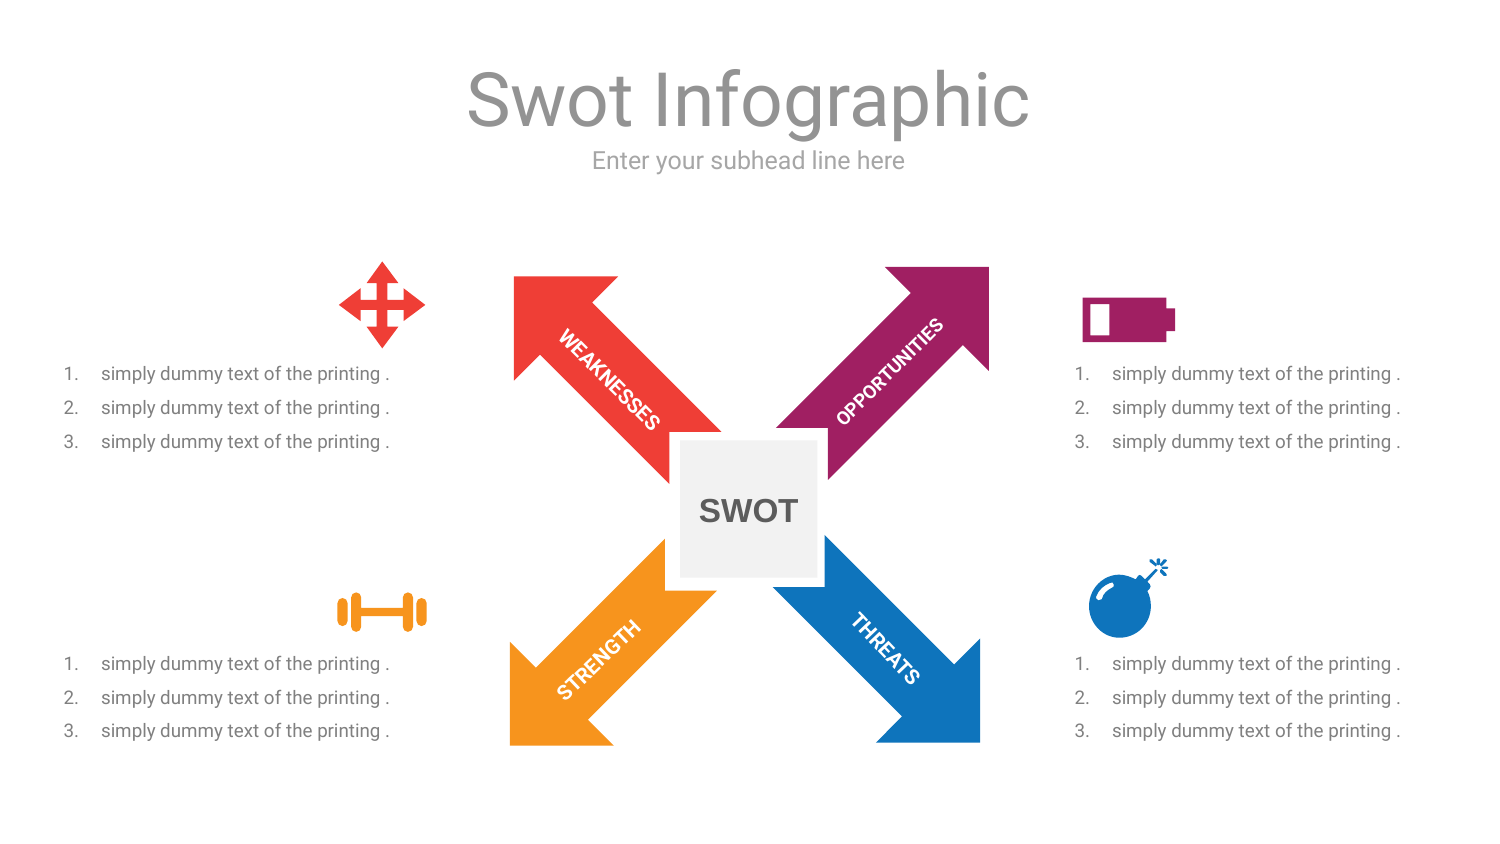

# Swot Infographic
Enter your subhead line here

OPPORTUNITIES
simply dummy text of the printing .
simply dummy text of the printing .
simply dummy text of the printing .
simply dummy text of the printing .
simply dummy text of the printing .
simply dummy text of the printing .
WEAKNESSES
SWOT

THREATS
STRENGTH
simply dummy text of the printing .
simply dummy text of the printing .
simply dummy text of the printing .
simply dummy text of the printing .
simply dummy text of the printing .
simply dummy text of the printing .